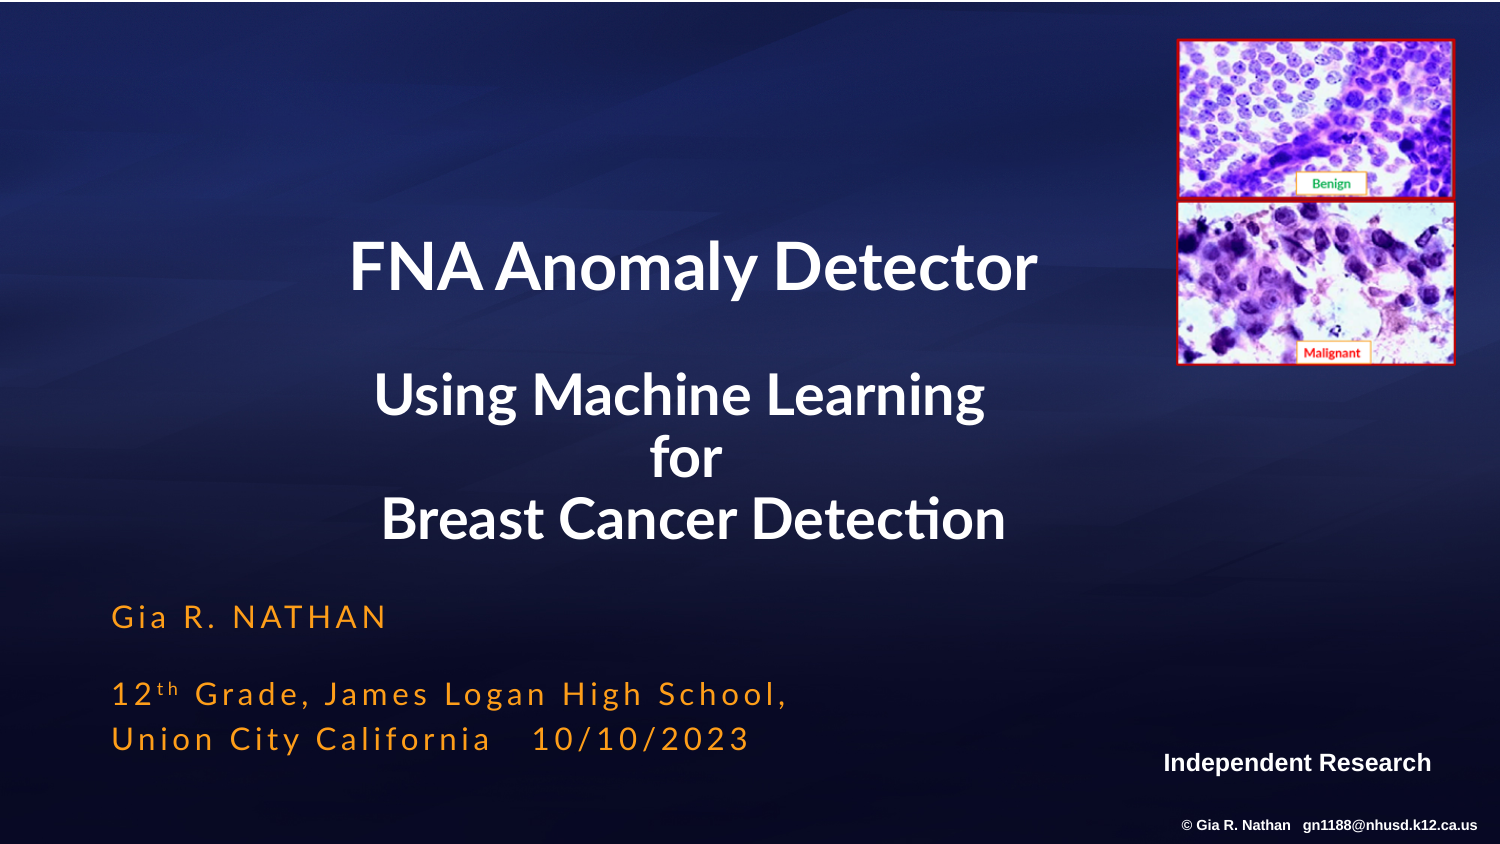

# FNA Anomaly Detector Using Machine Learning for Breast Cancer Detection
Gia R. NATHAN
12th Grade, James Logan High School, Union City California   10/10/2023
Independent Research